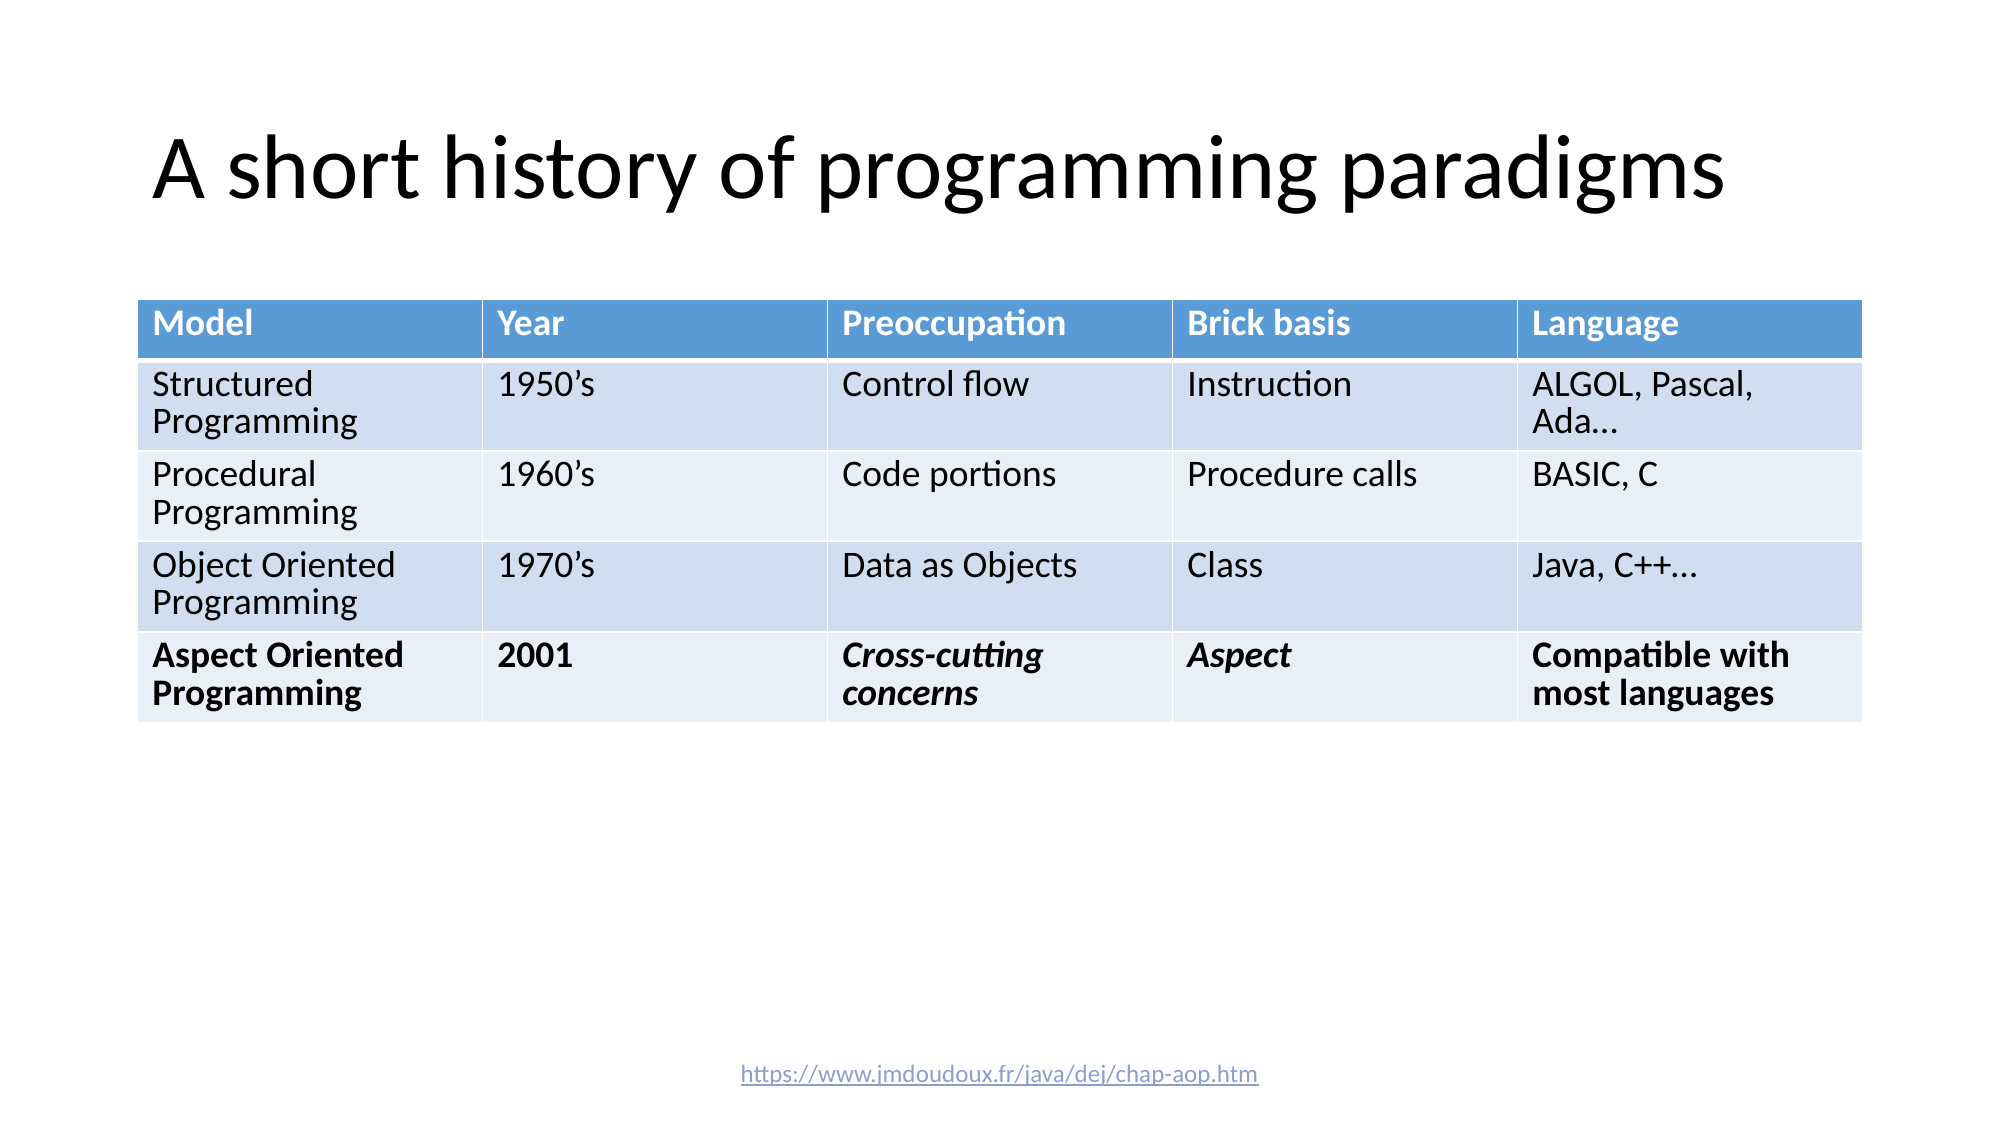

# A short history of programming paradigms
| Model | Year | Preoccupation | Brick basis | Language |
| --- | --- | --- | --- | --- |
| Structured Programming | 1950’s | Control flow | Instruction | ALGOL, Pascal, Ada… |
| Procedural Programming | 1960’s | Code portions | Procedure calls | BASIC, C |
| Object Oriented Programming | 1970’s | Data as Objects | Class | Java, C++… |
| Aspect Oriented Programming | 2001 | Cross-cutting concerns | Aspect | Compatible with most languages |
https://www.jmdoudoux.fr/java/dej/chap-aop.htm